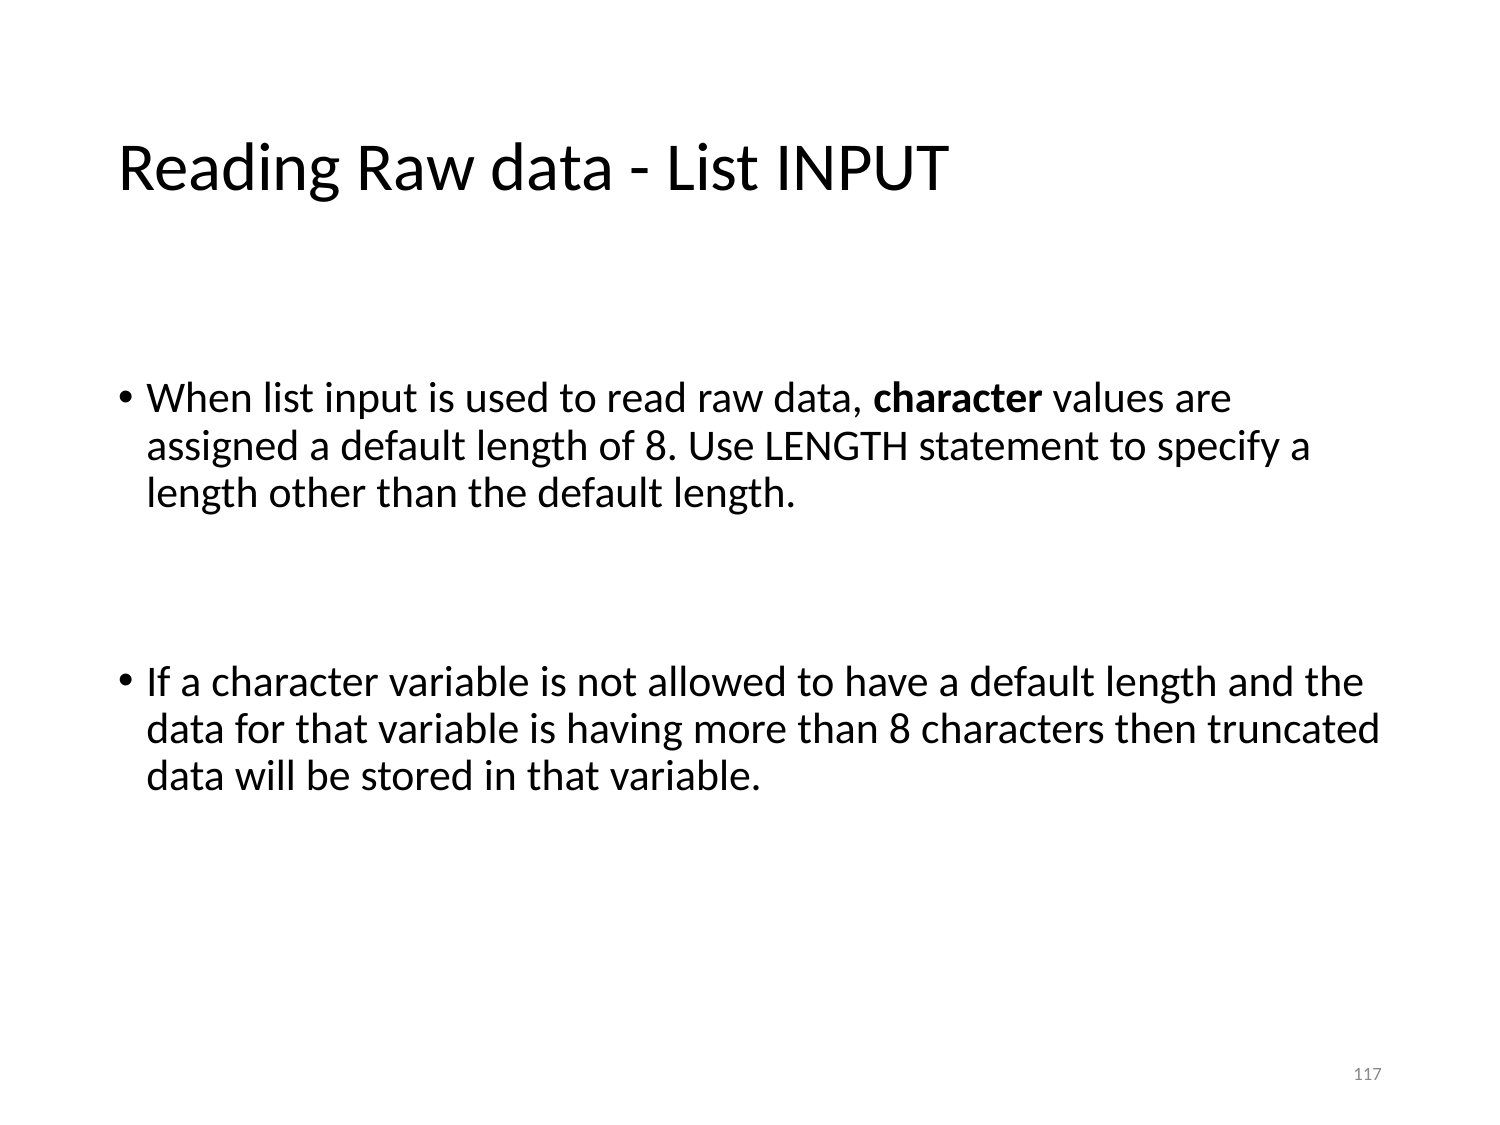

# Reading Raw data - List INPUT

When list input is used to read raw data, character values are assigned a default length of 8. Use LENGTH statement to specify a length other than the default length.

If a character variable is not allowed to have a default length and the data for that variable is having more than 8 characters then truncated data will be stored in that variable.

117